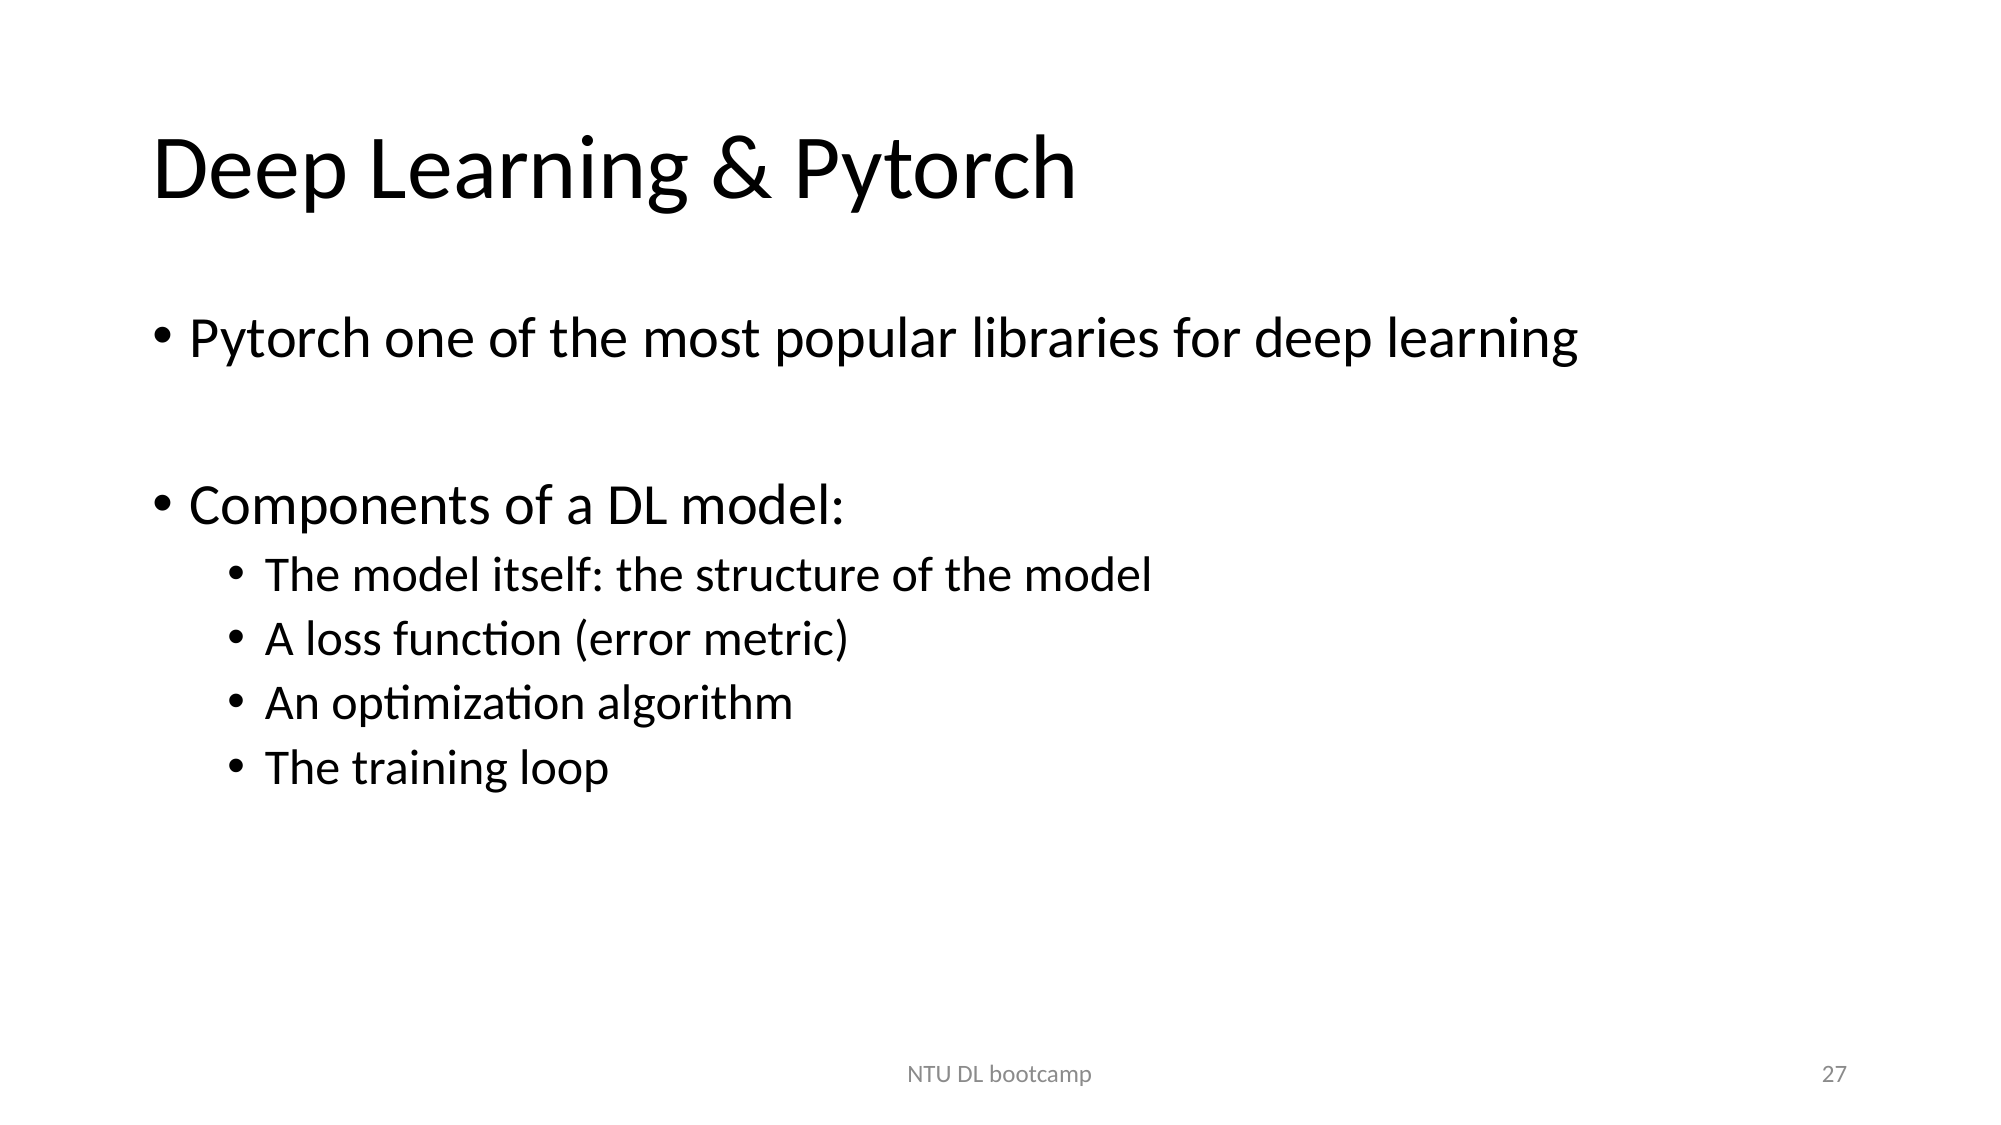

# Deep Learning & Pytorch
Pytorch one of the most popular libraries for deep learning

Components of a DL model:
The model itself: the structure of the model
A loss function (error metric)
An optimization algorithm
The training loop
NTU DL bootcamp
27